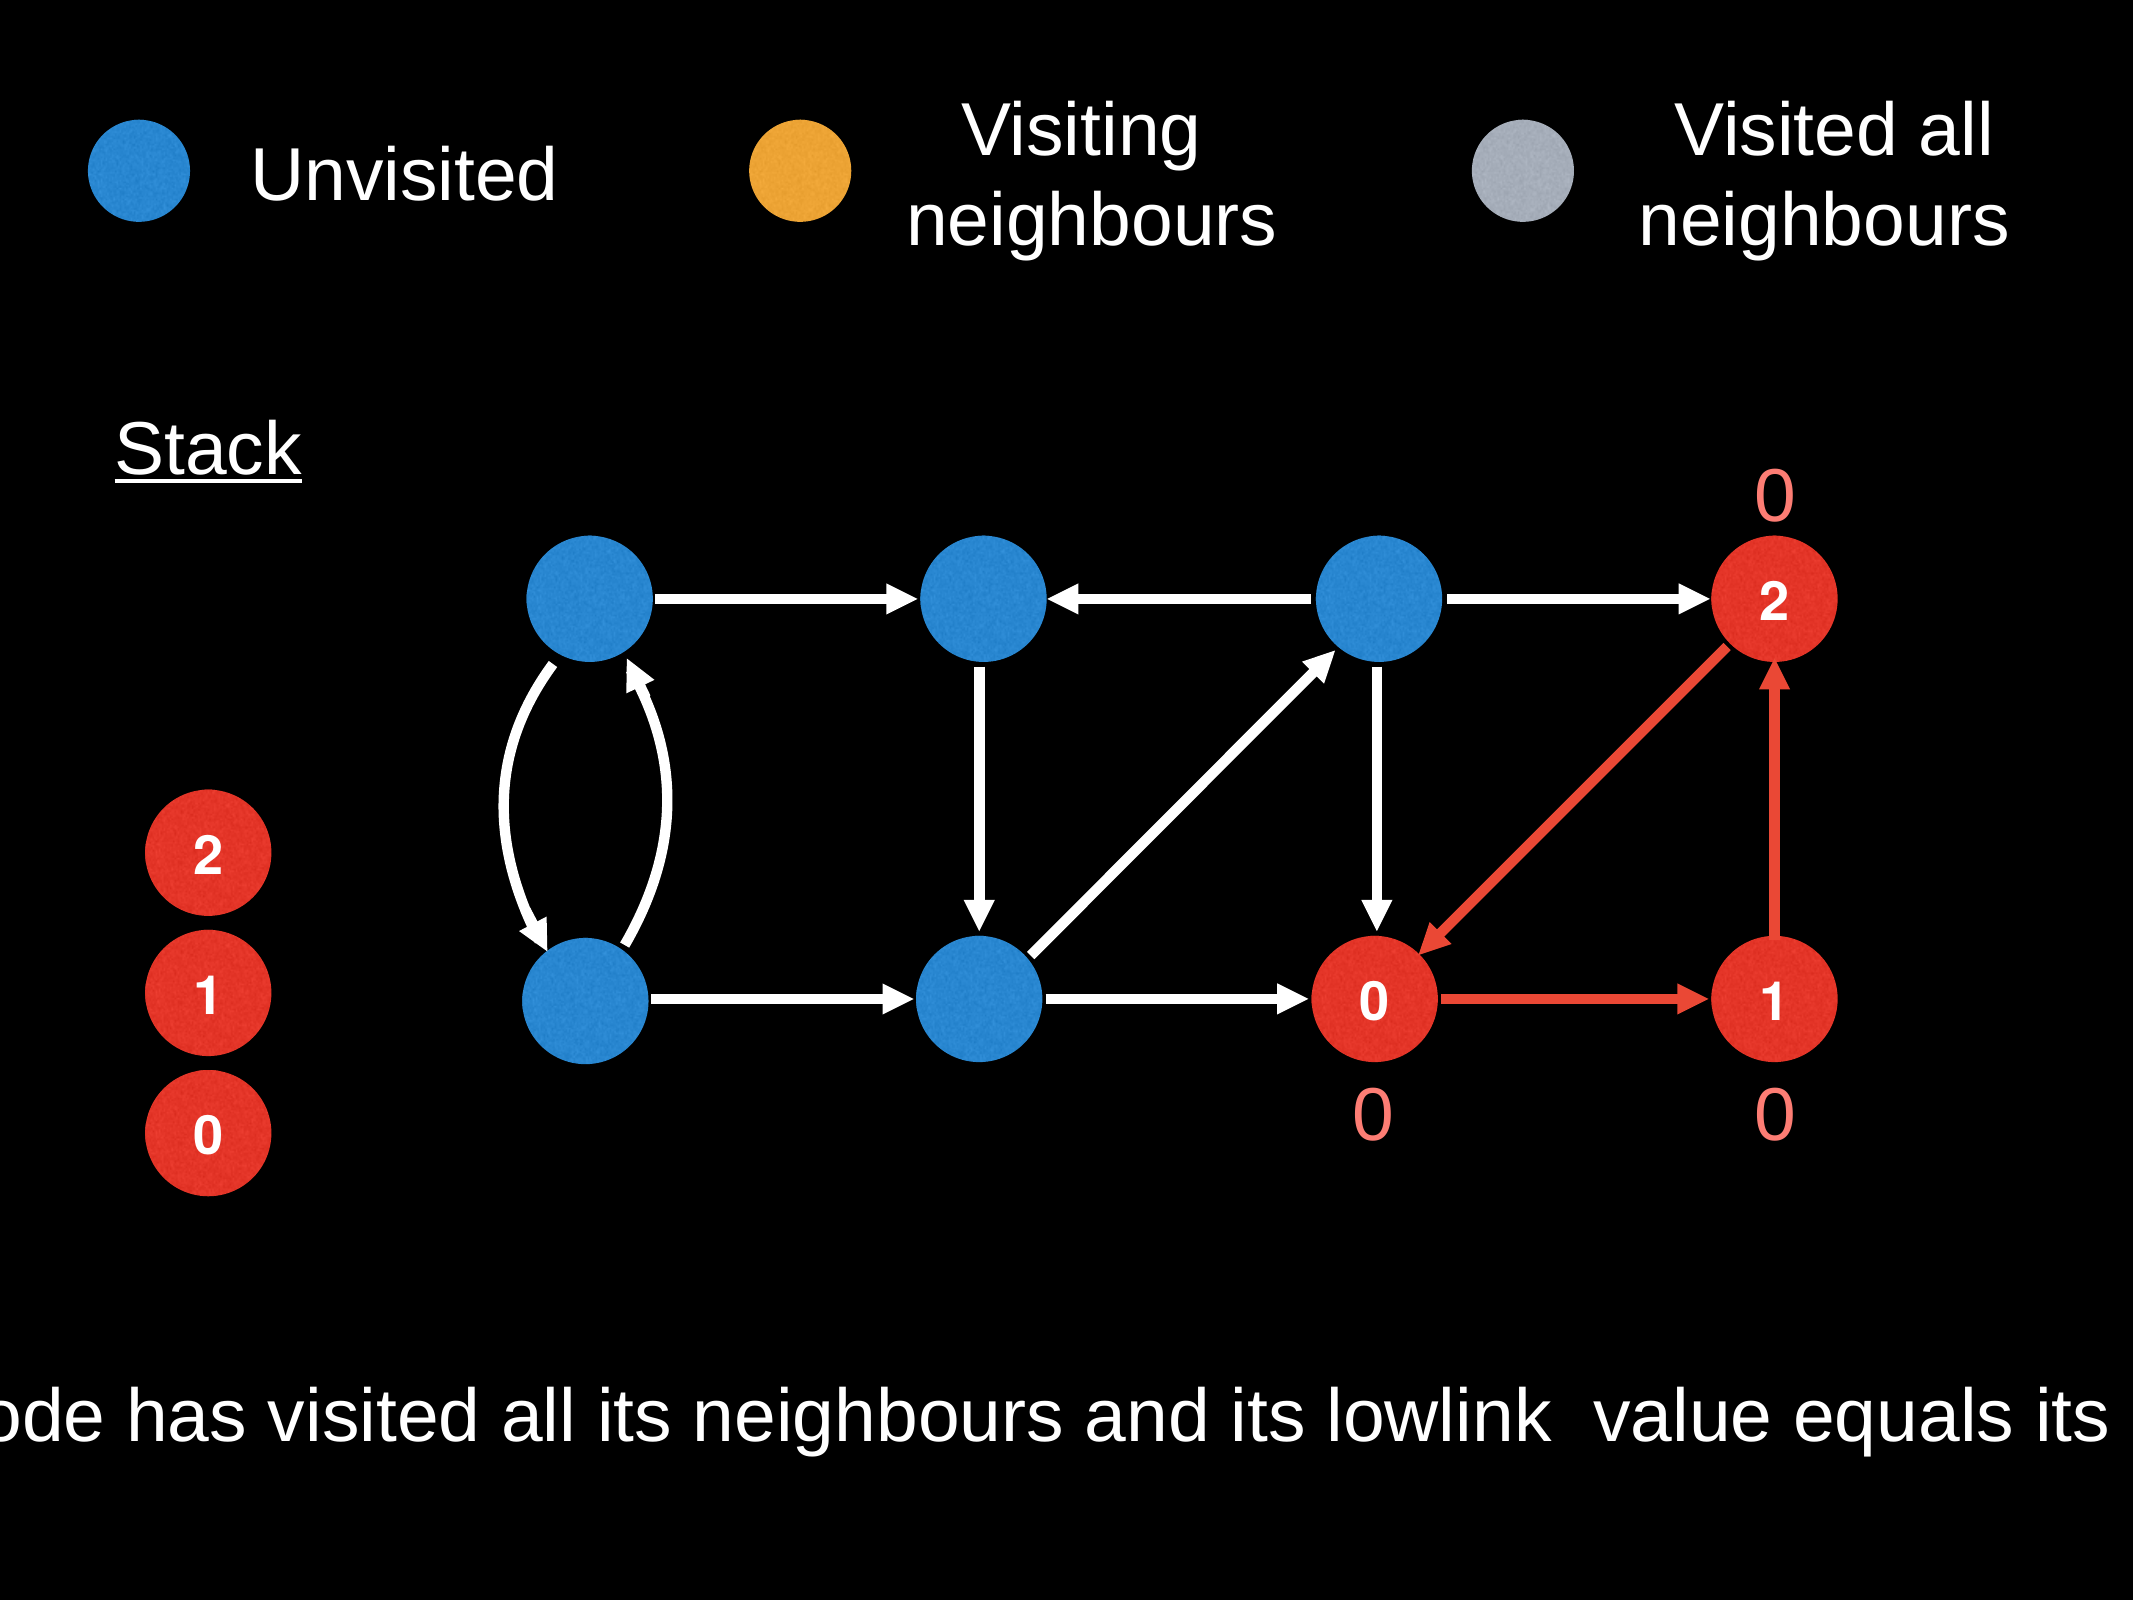

Visiting
 neighbours
Visited all
neighbours
Unvisited

Stack
0
2

1
0

2
1
0
0
0
When a completed SCC is found (current node has visited all its neighbours and its lowlink  value equals its id) pop off all associated nodes off the stack.